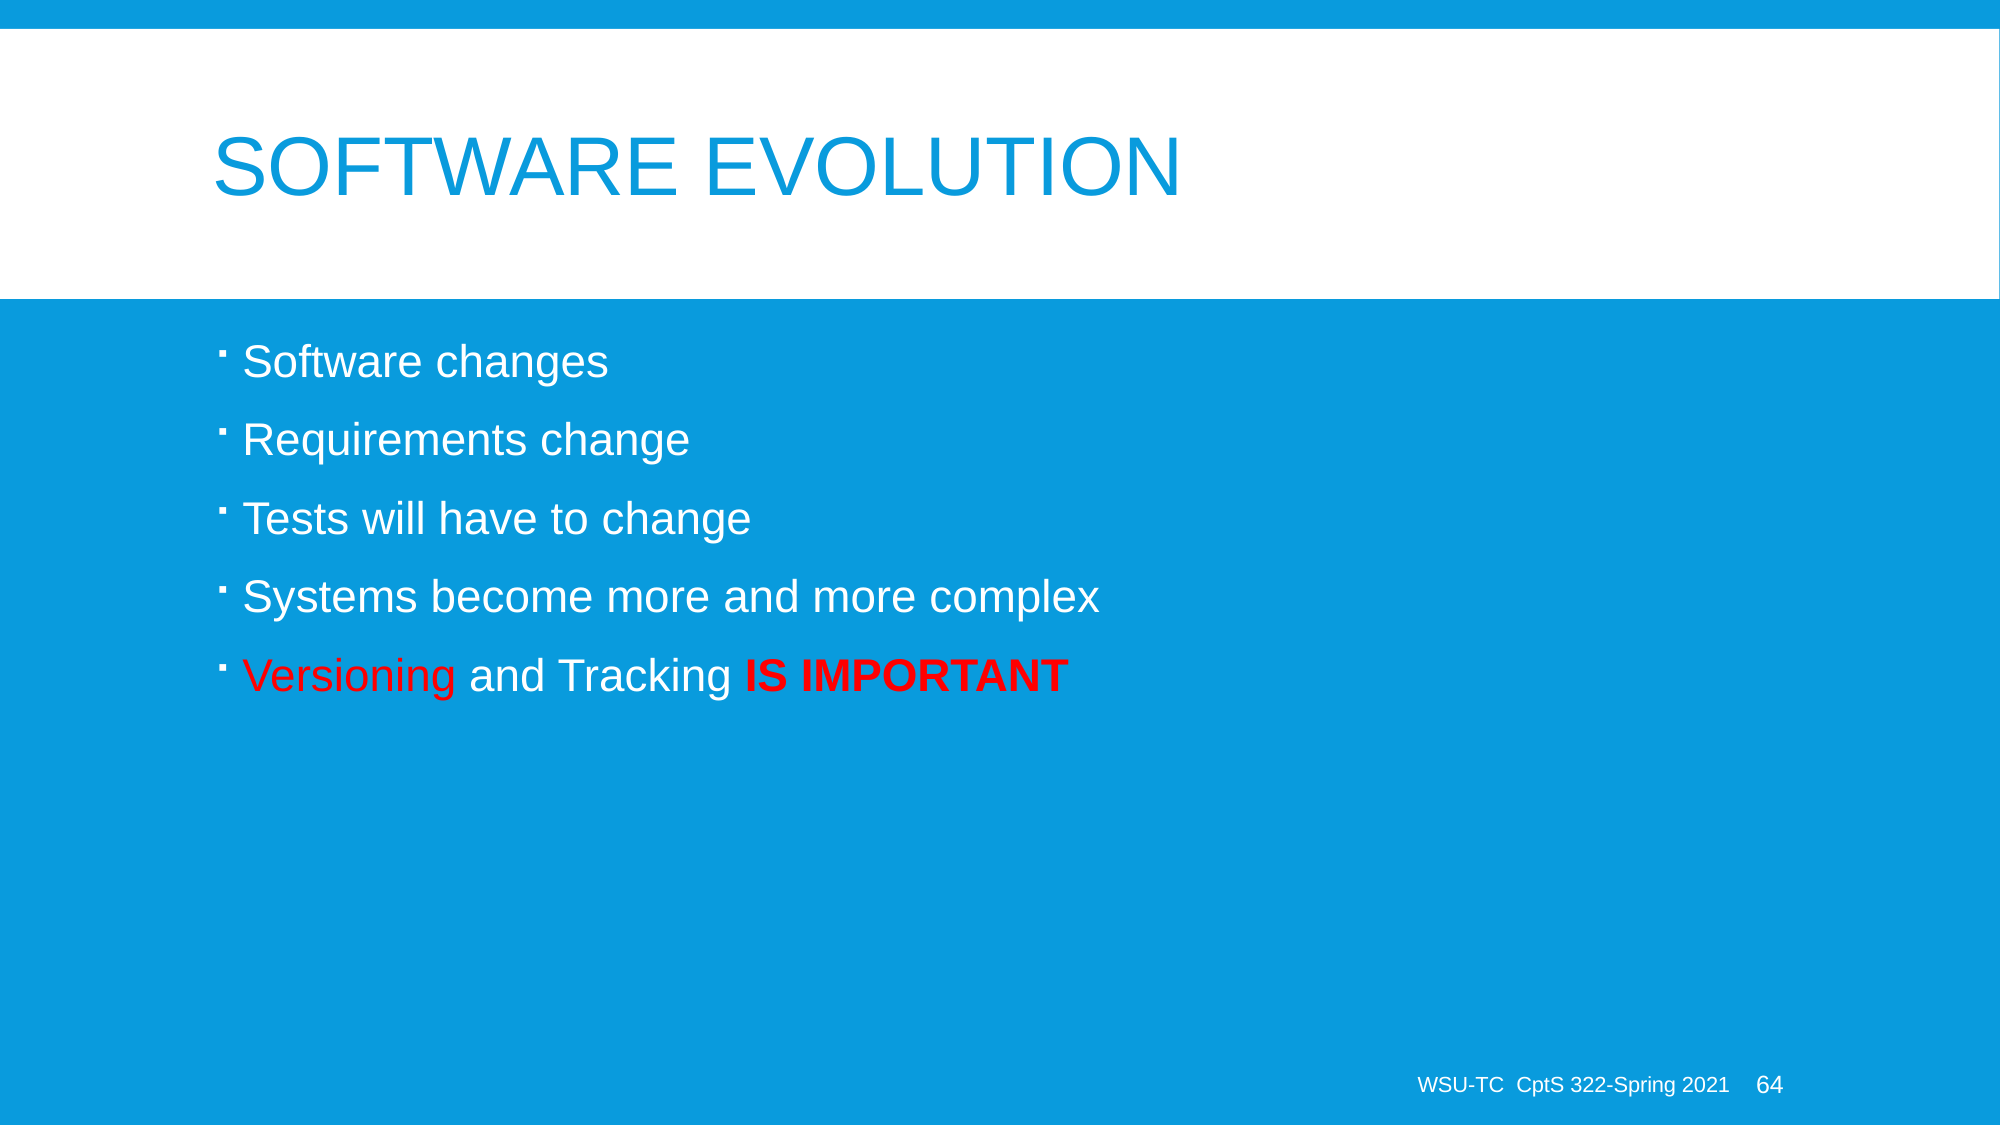

# Software Evolution
Software changes
Requirements change
Tests will have to change
Systems become more and more complex
Versioning and Tracking IS IMPORTANT
WSU-TC  CptS 322-Spring 2021
64